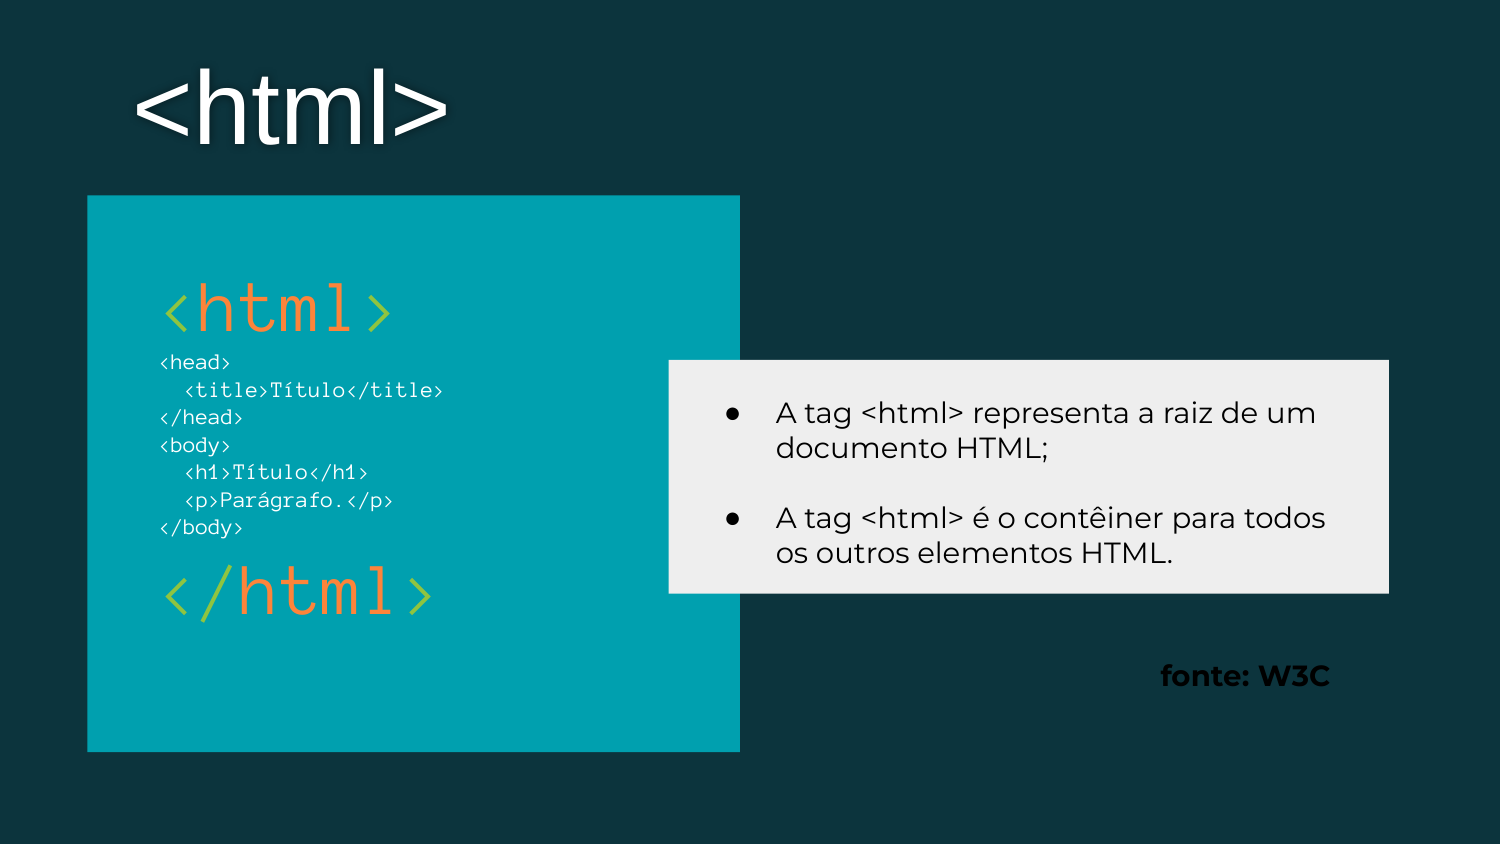

<html>

<html>
<head>
  <title>Título</title>
</head>
<body>
  <h1>Título</h1>
  <p>Parágrafo.</p>
</body>
</html>

A tag <html> representa a raiz de um documento HTML;

A tag <html> é o contêiner para todos os outros elementos HTML.
fonte: W3C